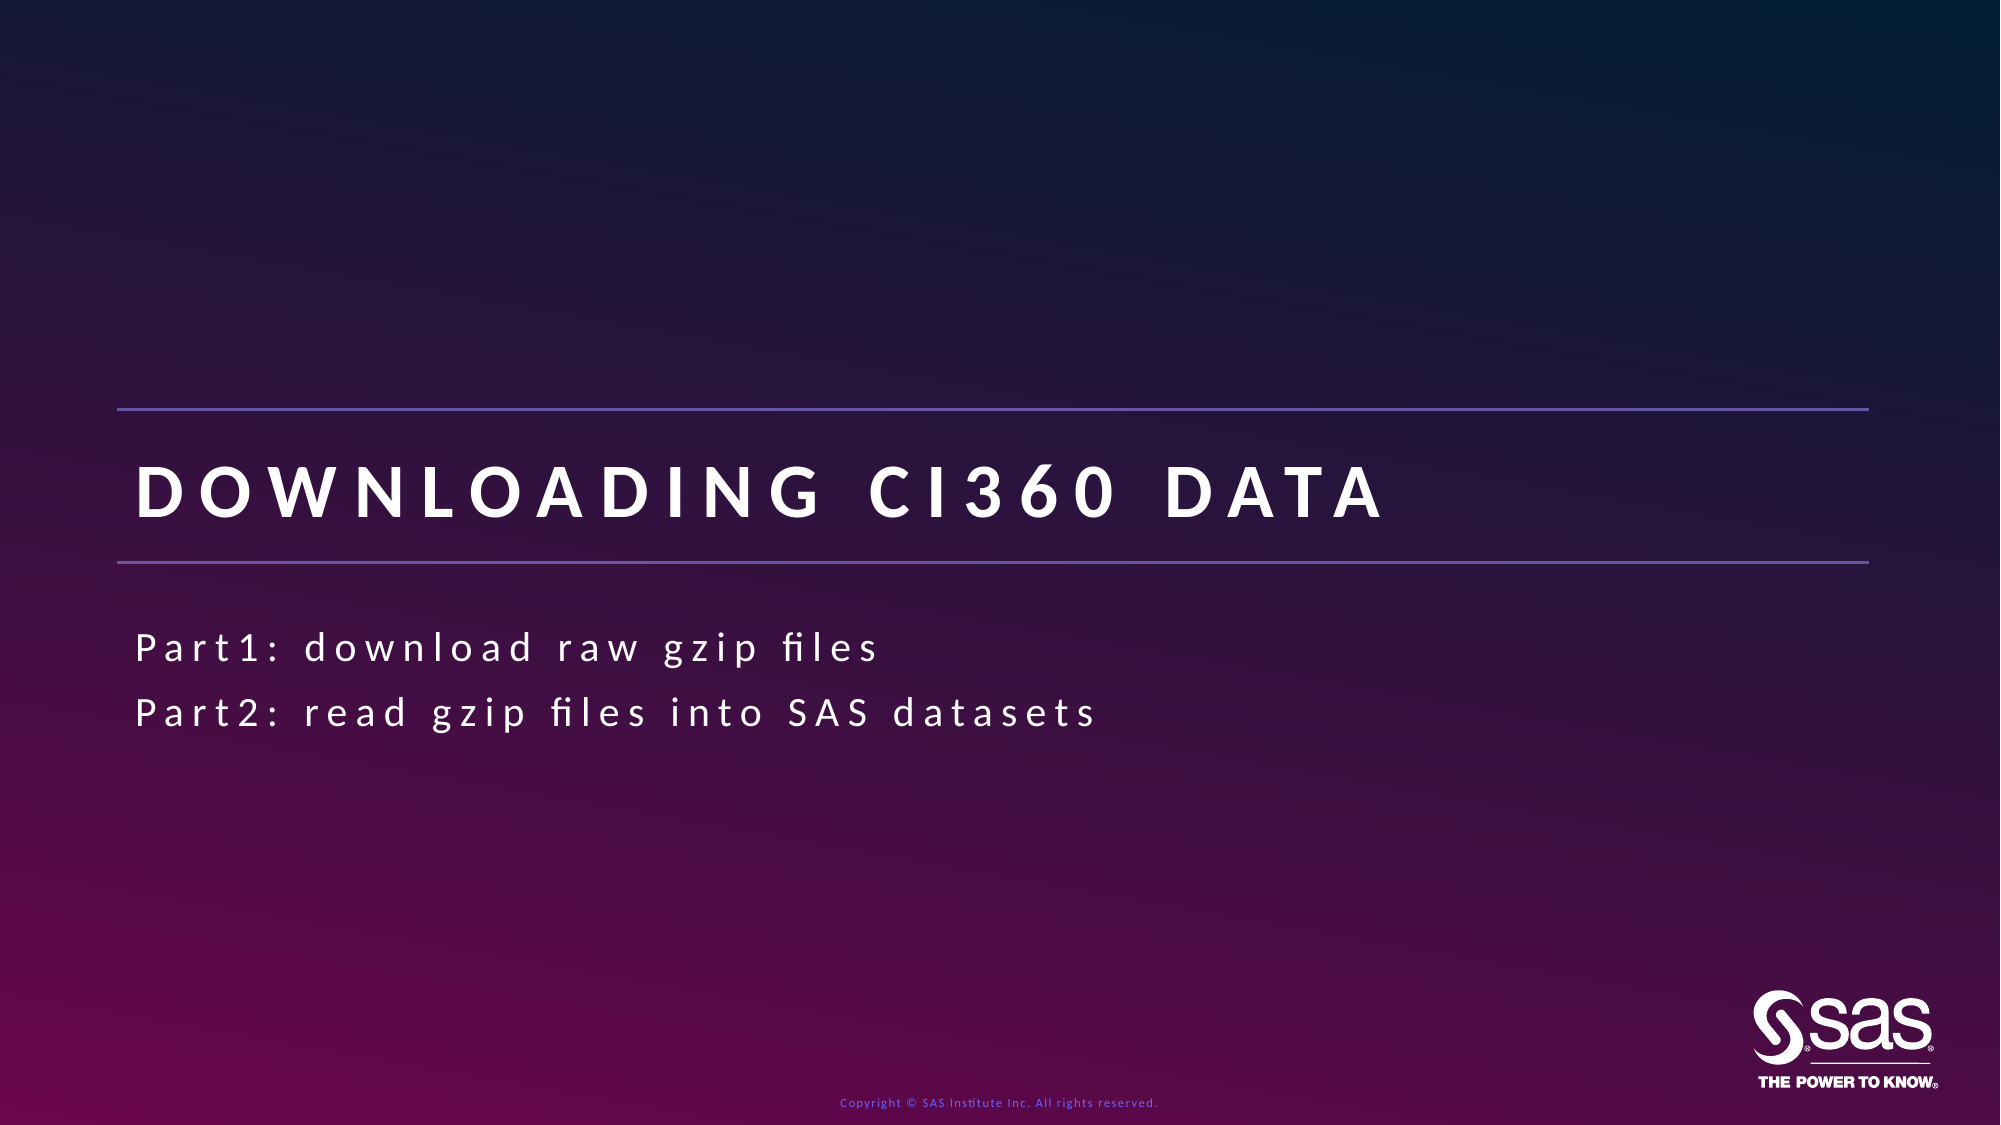

# Downloading ci360 data
Part1: download raw gzip files
Part2: read gzip files into SAS datasets